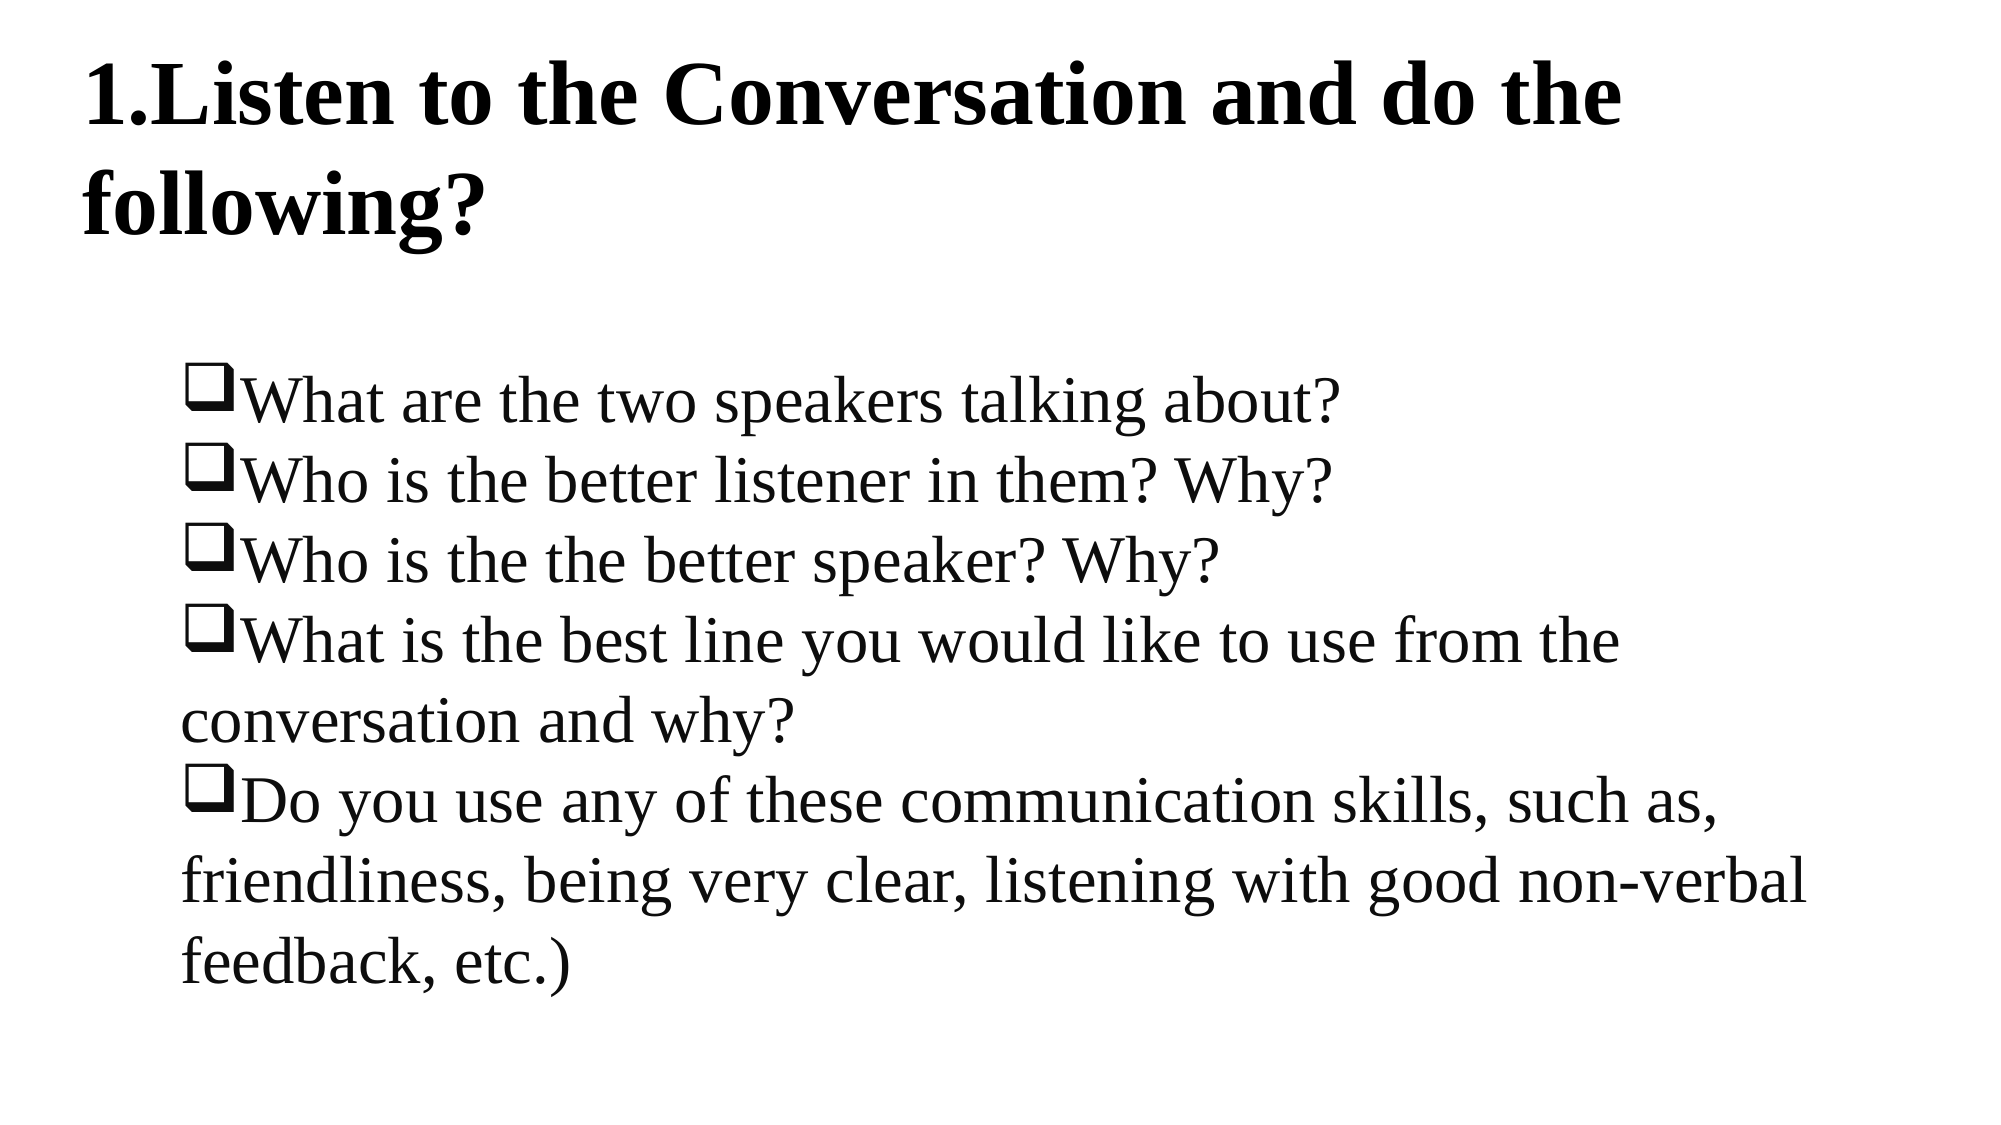

# 1.Listen to the Conversation and do the following?
What are the two speakers talking about?
Who is the better listener in them? Why?
Who is the the better speaker? Why?
What is the best line you would like to use from the conversation and why?
Do you use any of these communication skills, such as, friendliness, being very clear, listening with good non-verbal feedback, etc.)